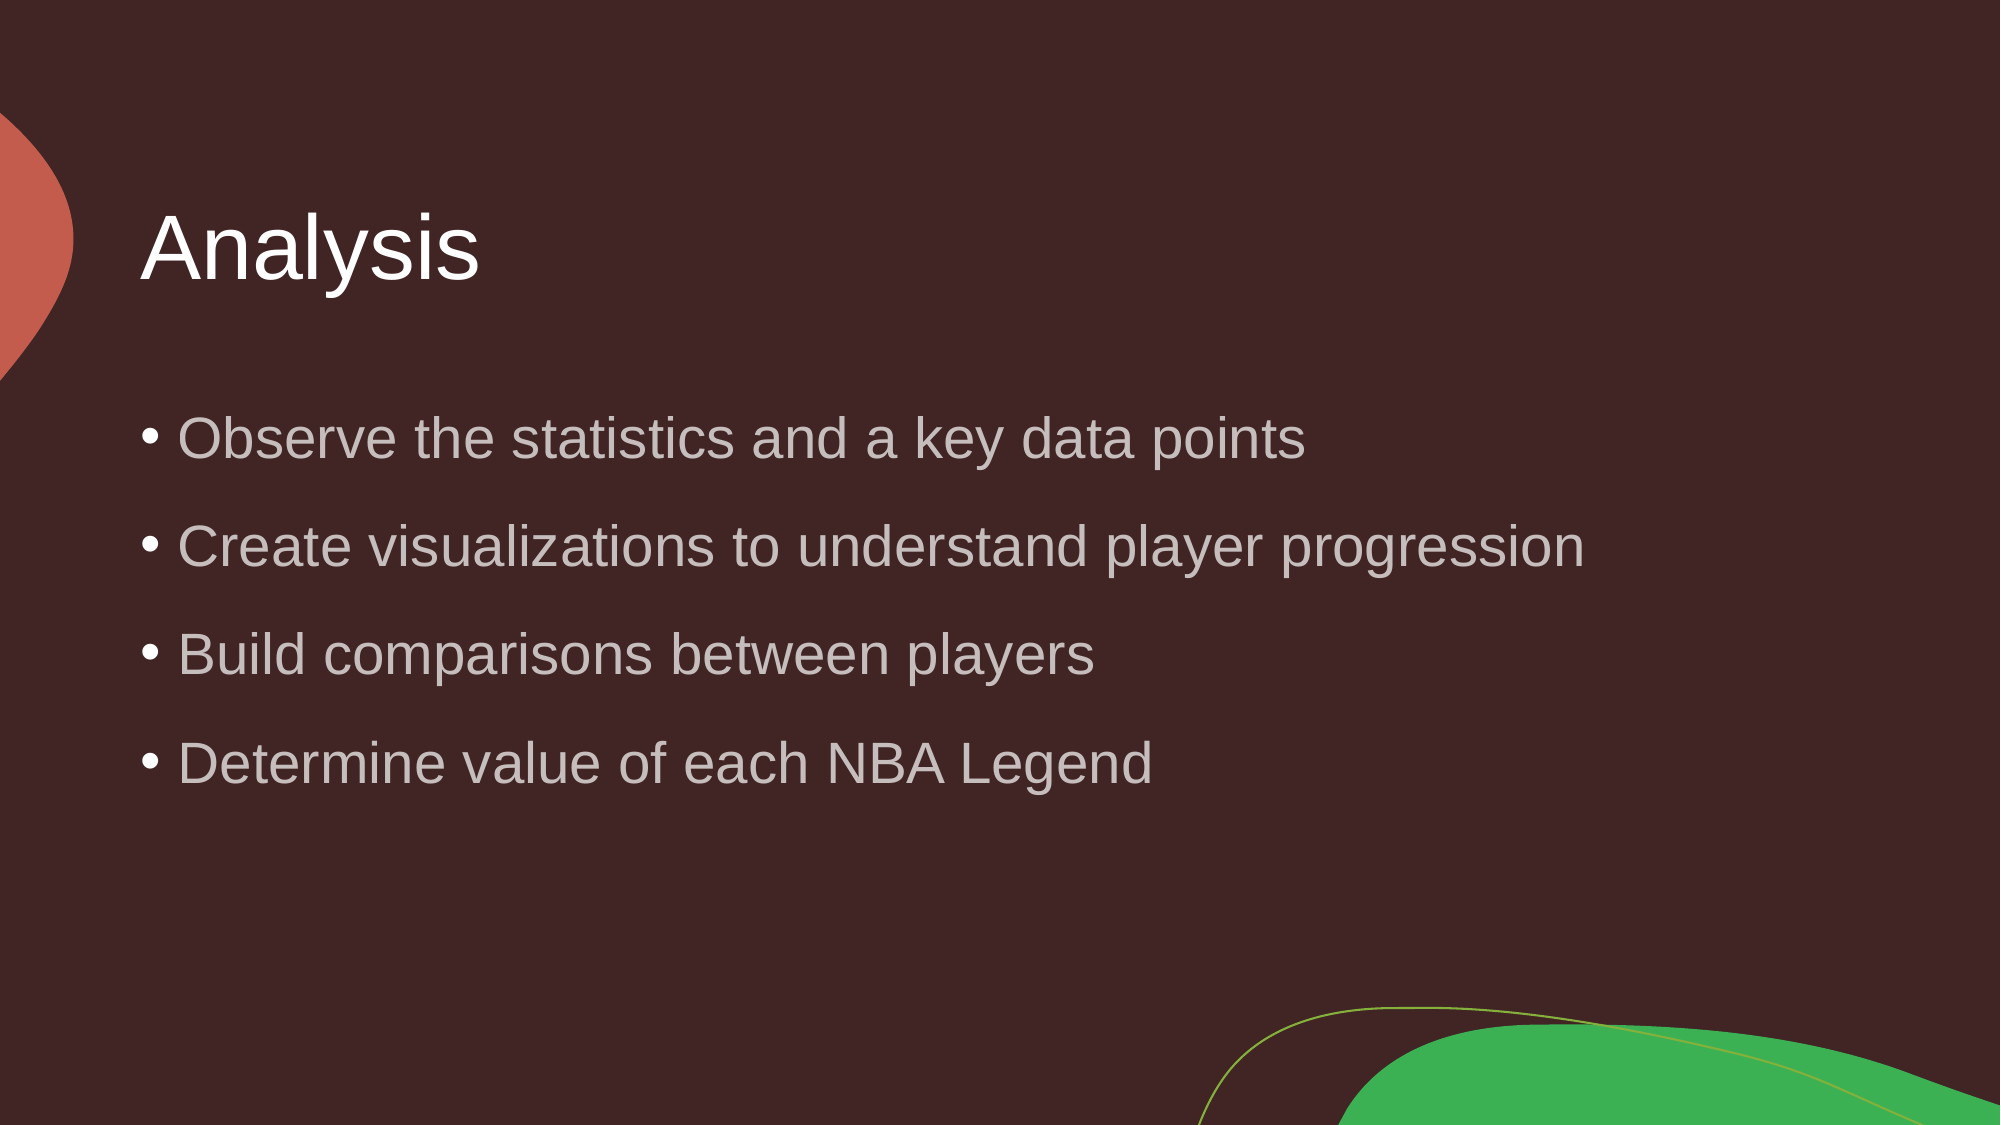

# Analysis
Observe the statistics and a key data points
Create visualizations to understand player progression
Build comparisons between players
Determine value of each NBA Legend